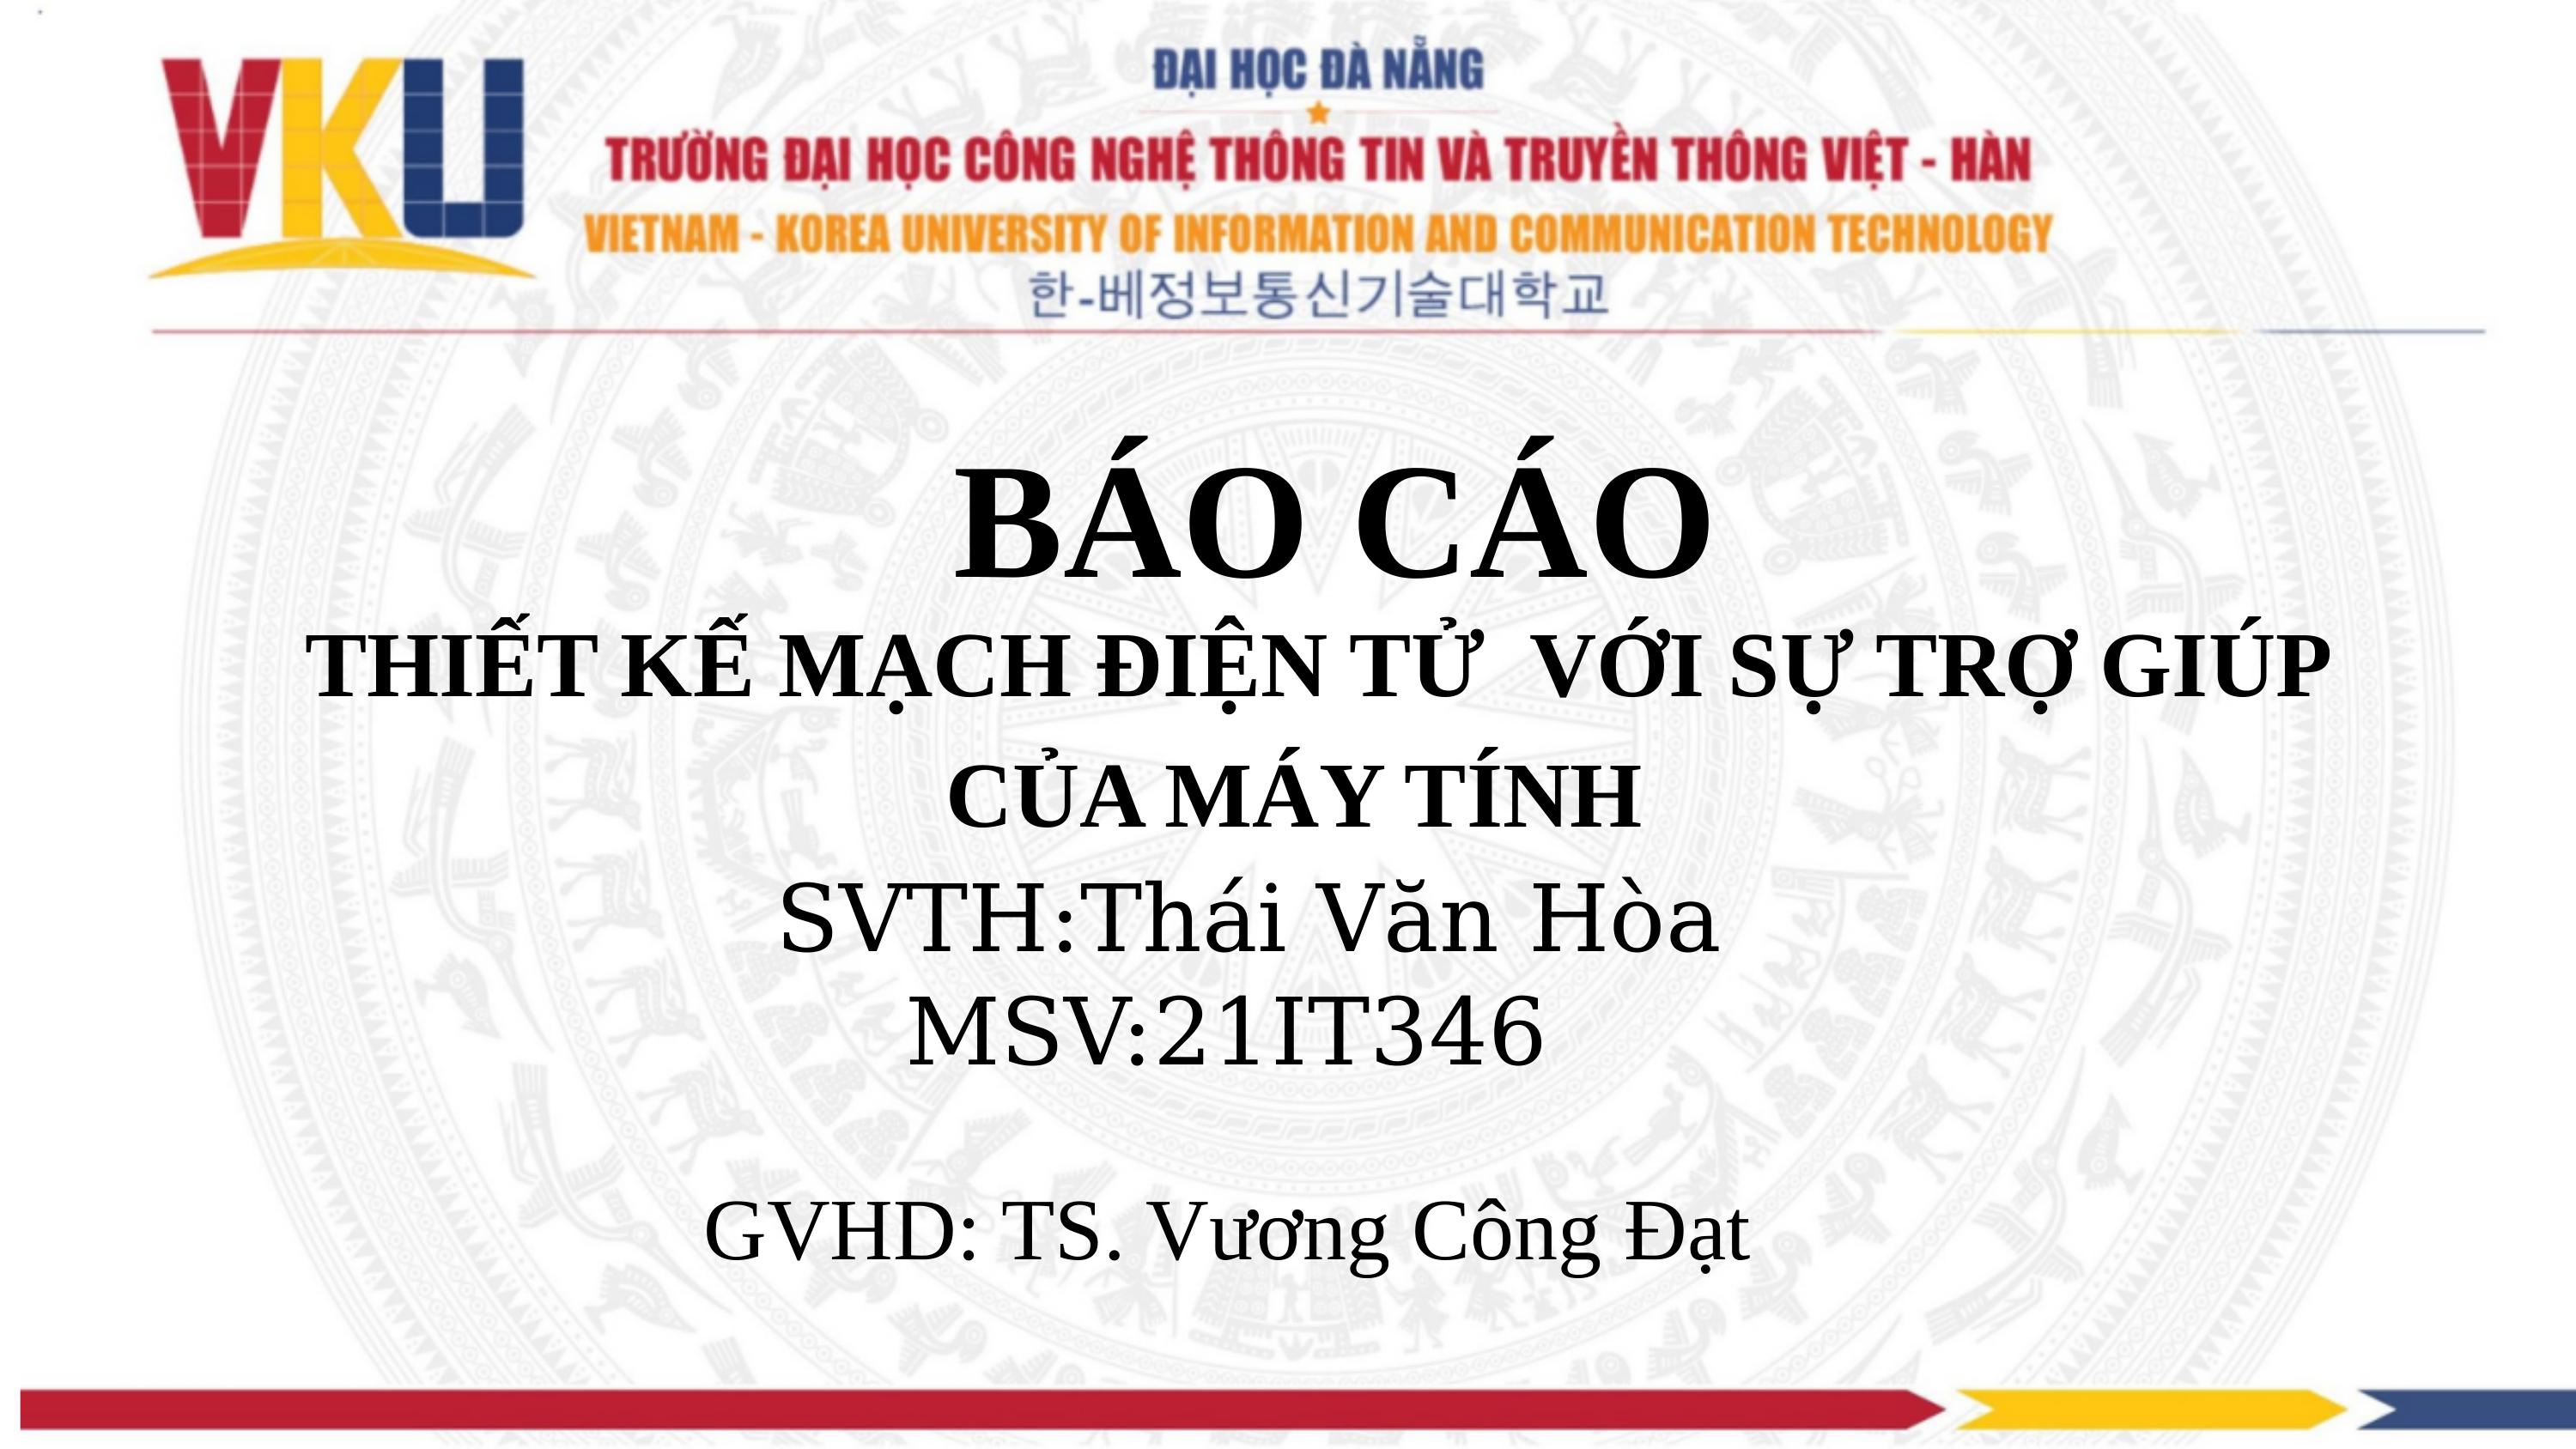

BÁO CÁO
THIẾT KẾ MẠCH ĐIỆN TỬ  VỚI SỰ TRỢ GIÚP CỦA MÁY TÍNH
SVTH:Thái Văn Hòa
MSV:21IT346
GVHD: TS. Vương Công Đạt